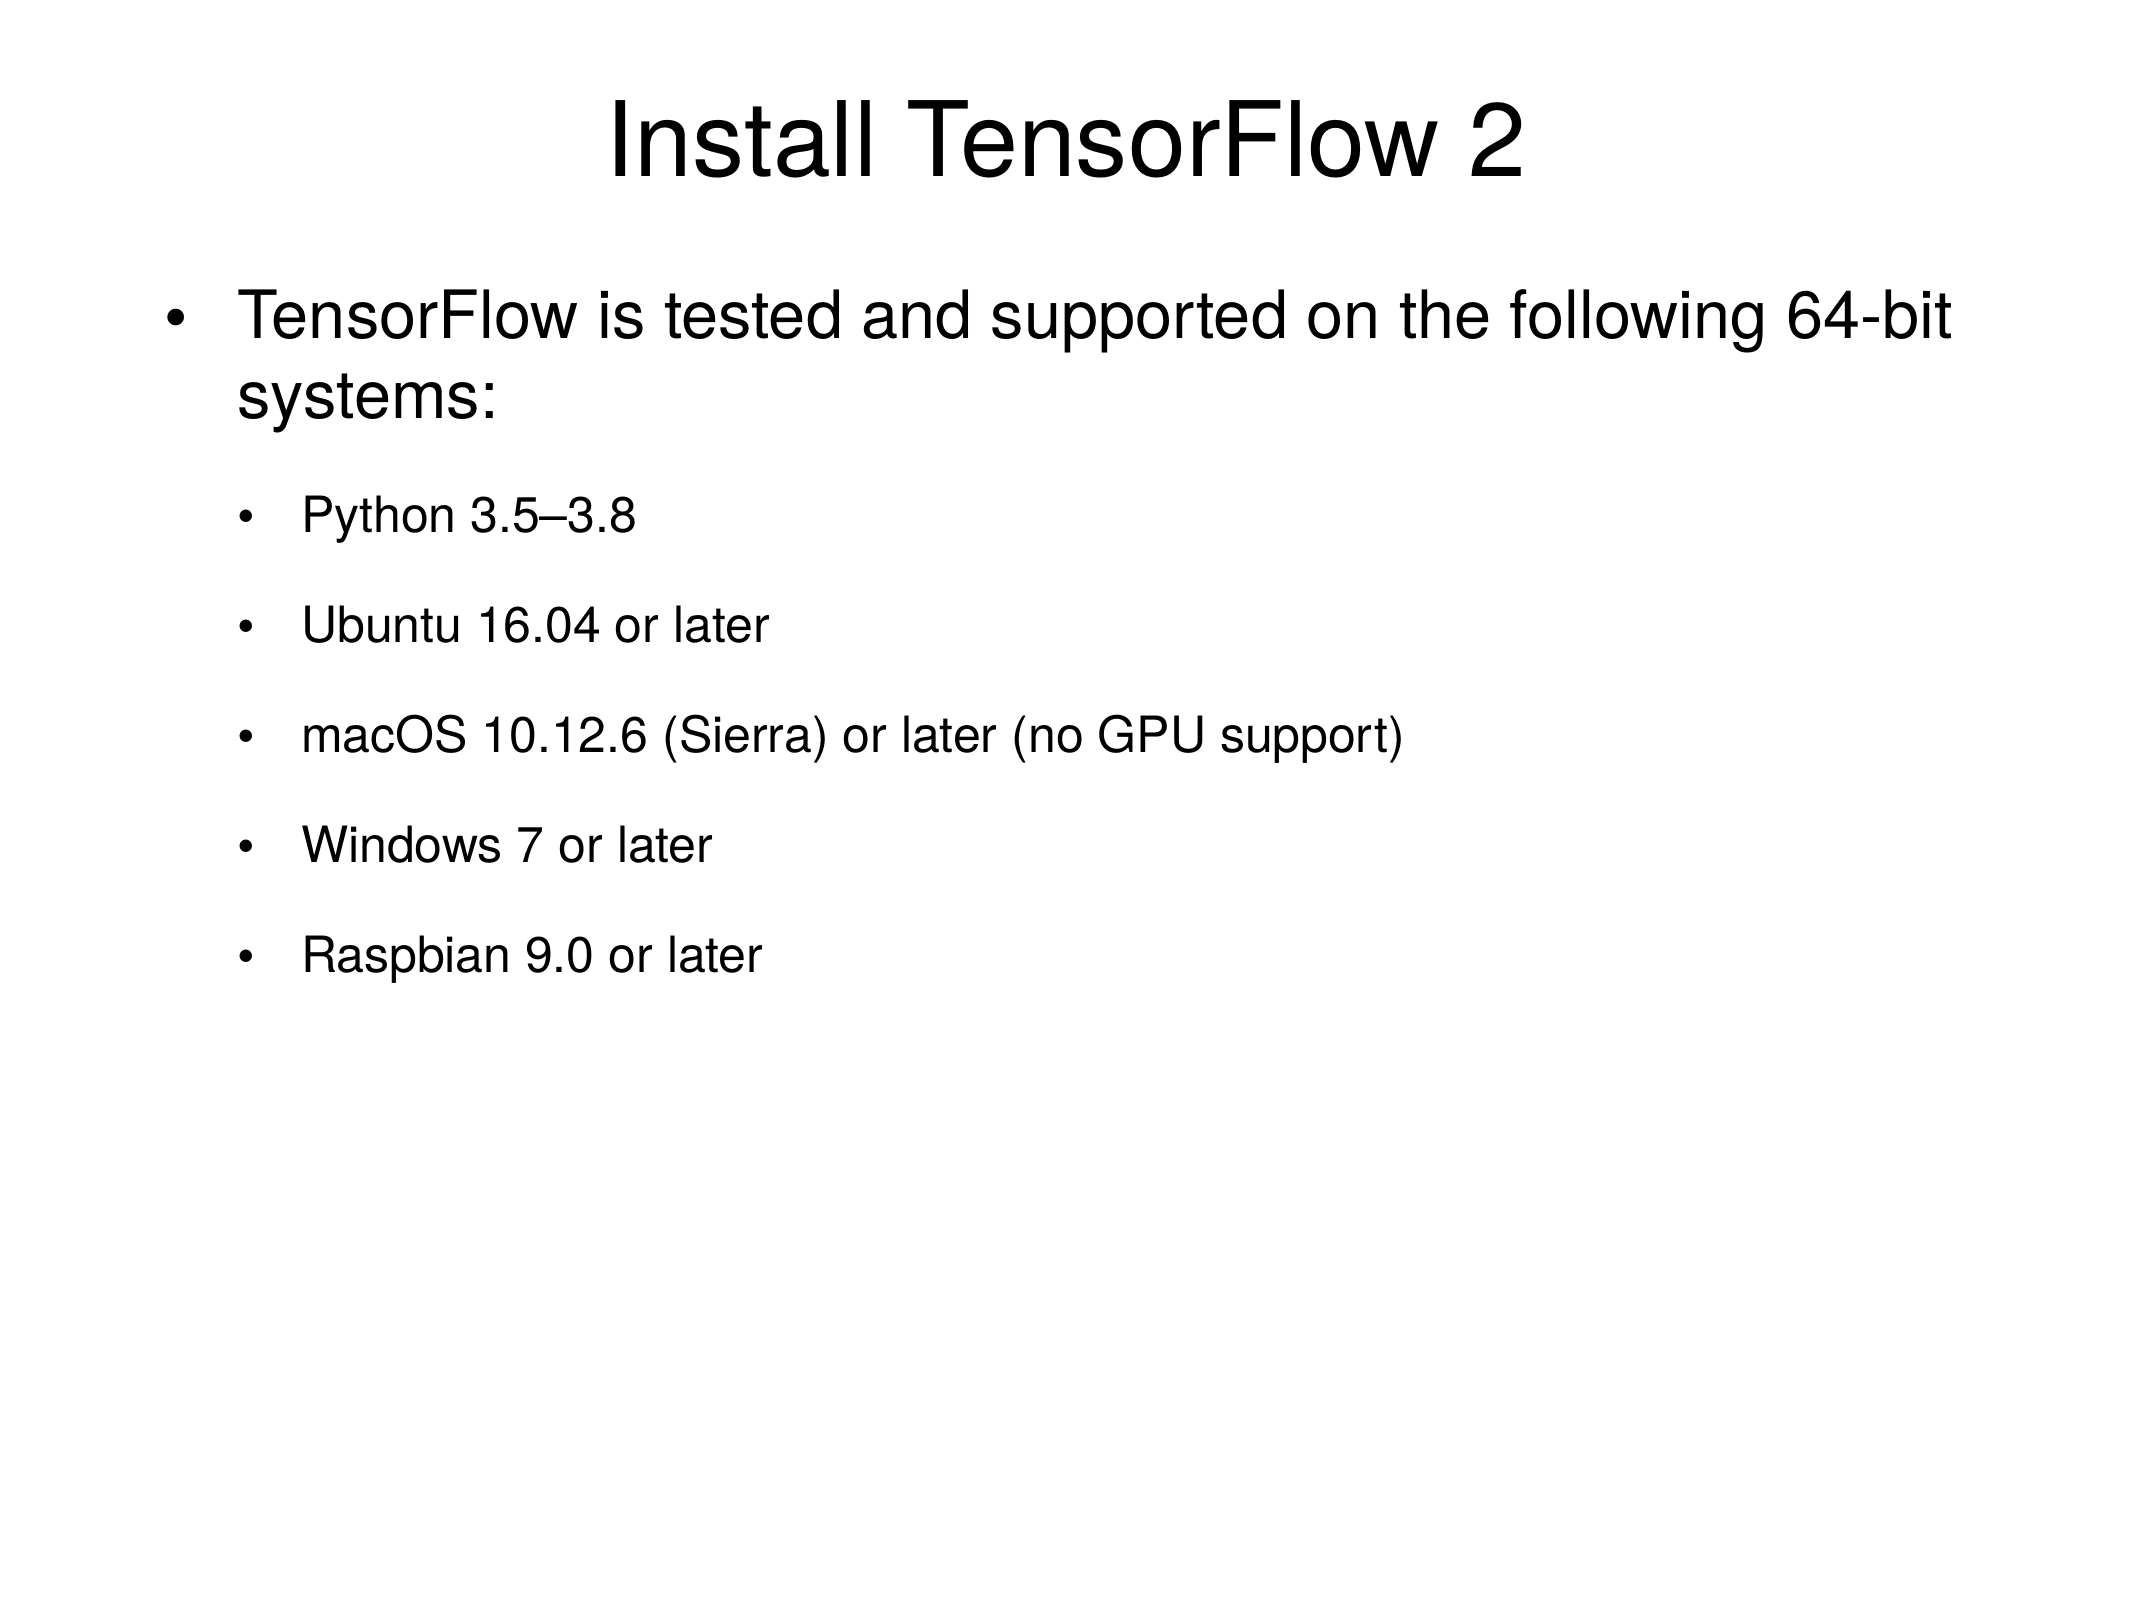

# Install TensorFlow 2
TensorFlow is tested and supported on the following 64-bit systems:
Python 3.5–3.8
Ubuntu 16.04 or later
macOS 10.12.6 (Sierra) or later (no GPU support)
Windows 7 or later
Raspbian 9.0 or later